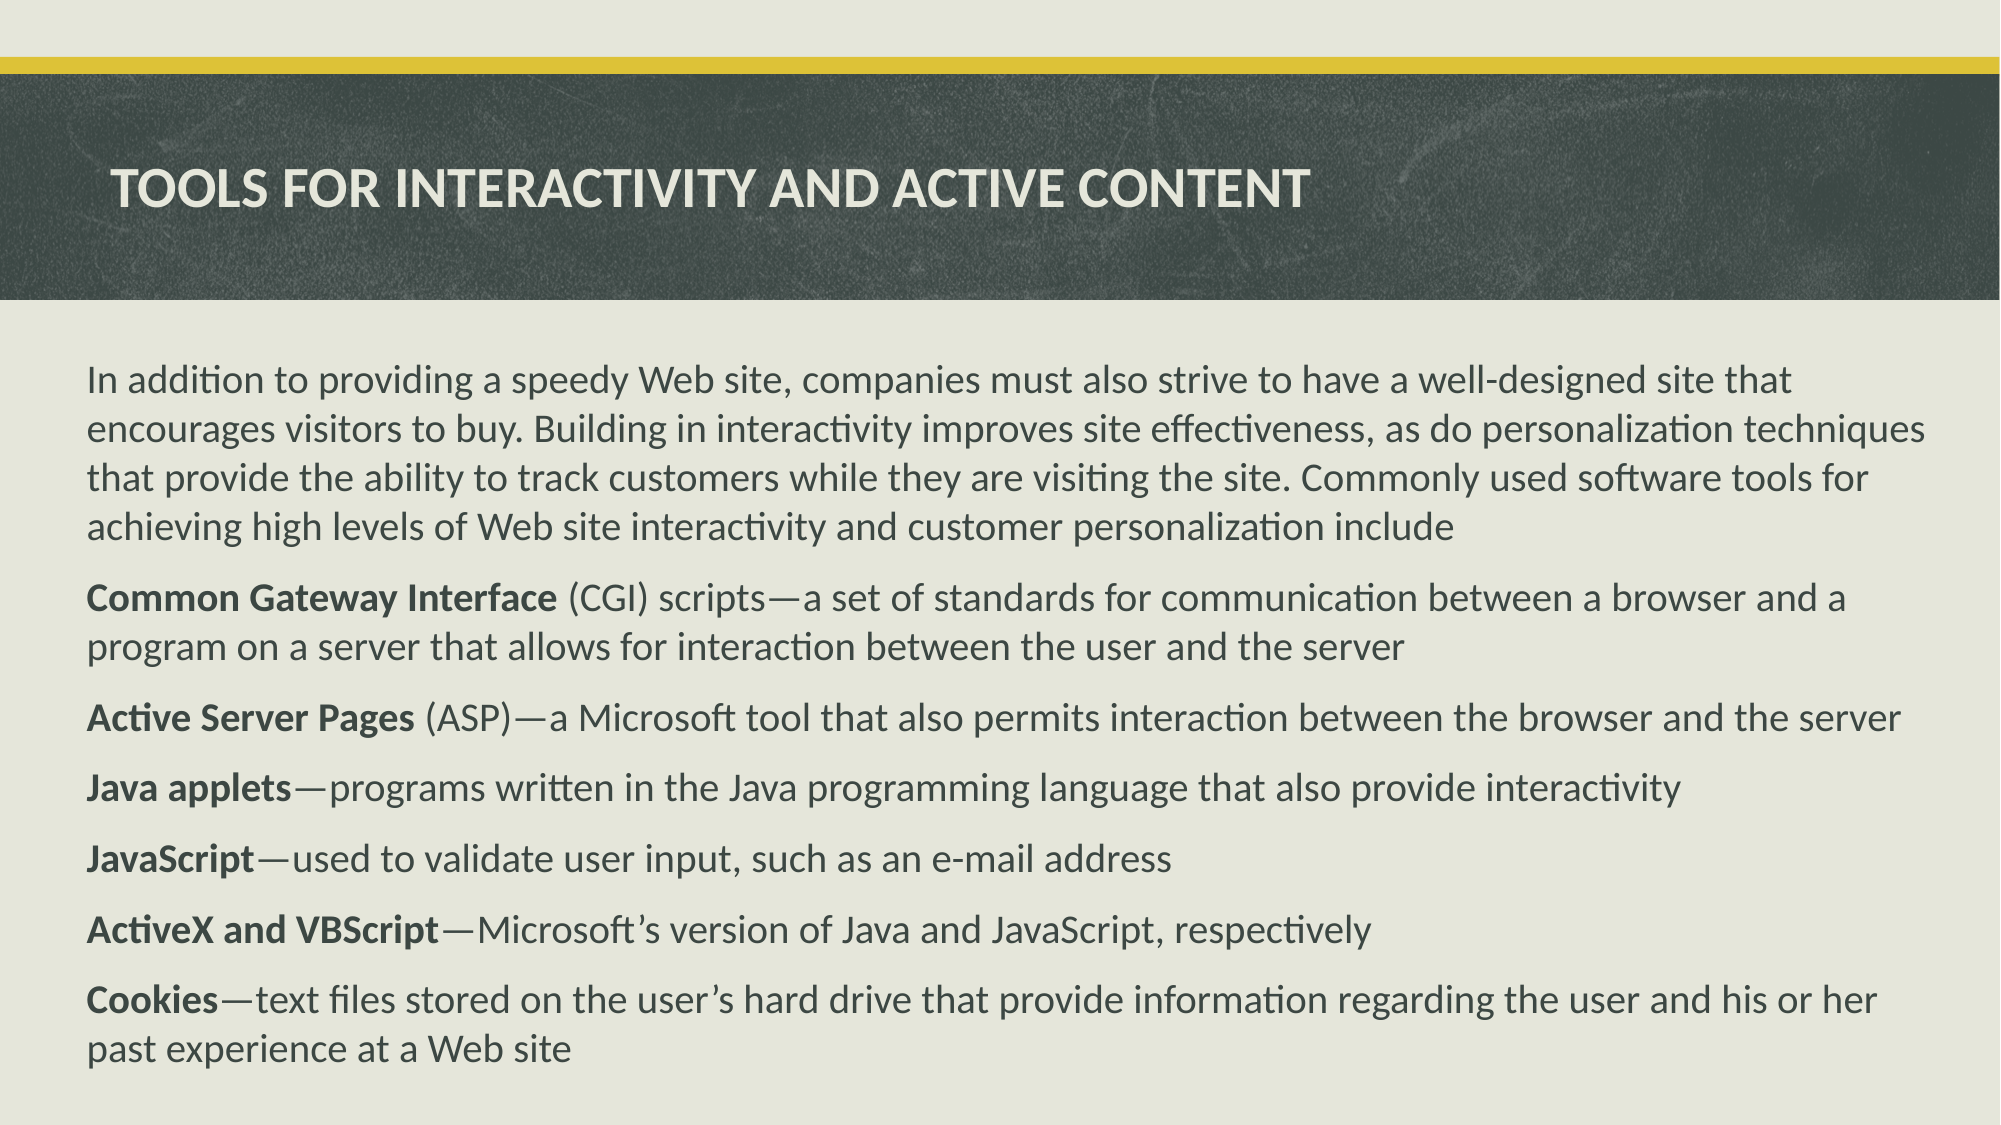

# TOOLS FOR INTERACTIVITY AND ACTIVE CONTENT
In addition to providing a speedy Web site, companies must also strive to have a well-designed site that encourages visitors to buy. Building in interactivity improves site effectiveness, as do personalization techniques that provide the ability to track customers while they are visiting the site. Commonly used software tools for achieving high levels of Web site interactivity and customer personalization include
Common Gateway Interface (CGI) scripts—a set of standards for communication between a browser and a program on a server that allows for interaction between the user and the server
Active Server Pages (ASP)—a Microsoft tool that also permits interaction between the browser and the server
Java applets—programs written in the Java programming language that also provide interactivity
JavaScript—used to validate user input, such as an e-mail address
ActiveX and VBScript—Microsoft’s version of Java and JavaScript, respectively
Cookies—text files stored on the user’s hard drive that provide information regarding the user and his or her past experience at a Web site